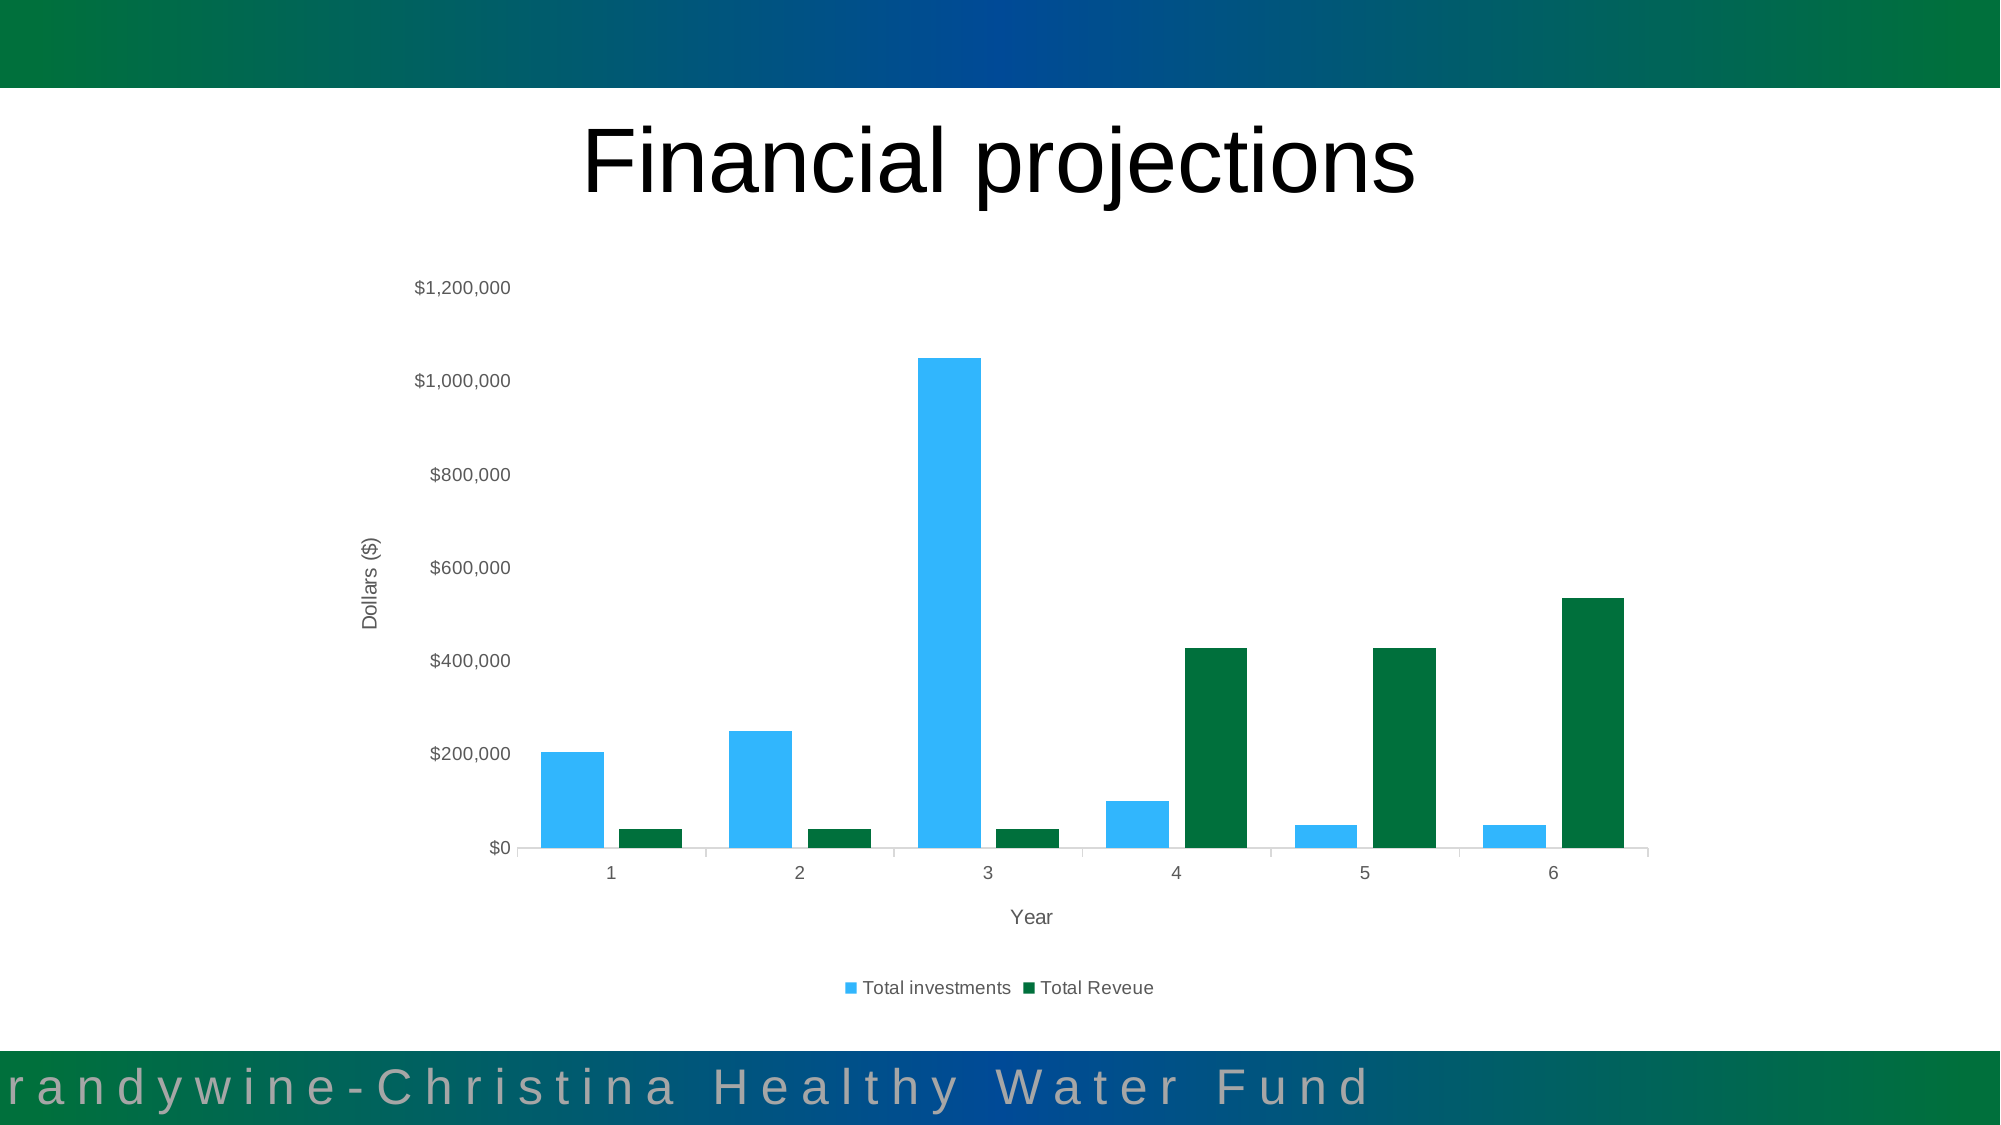

# Financial projections

### Chart

| Category | Total investments | Total Reveue |
|---|---|---|